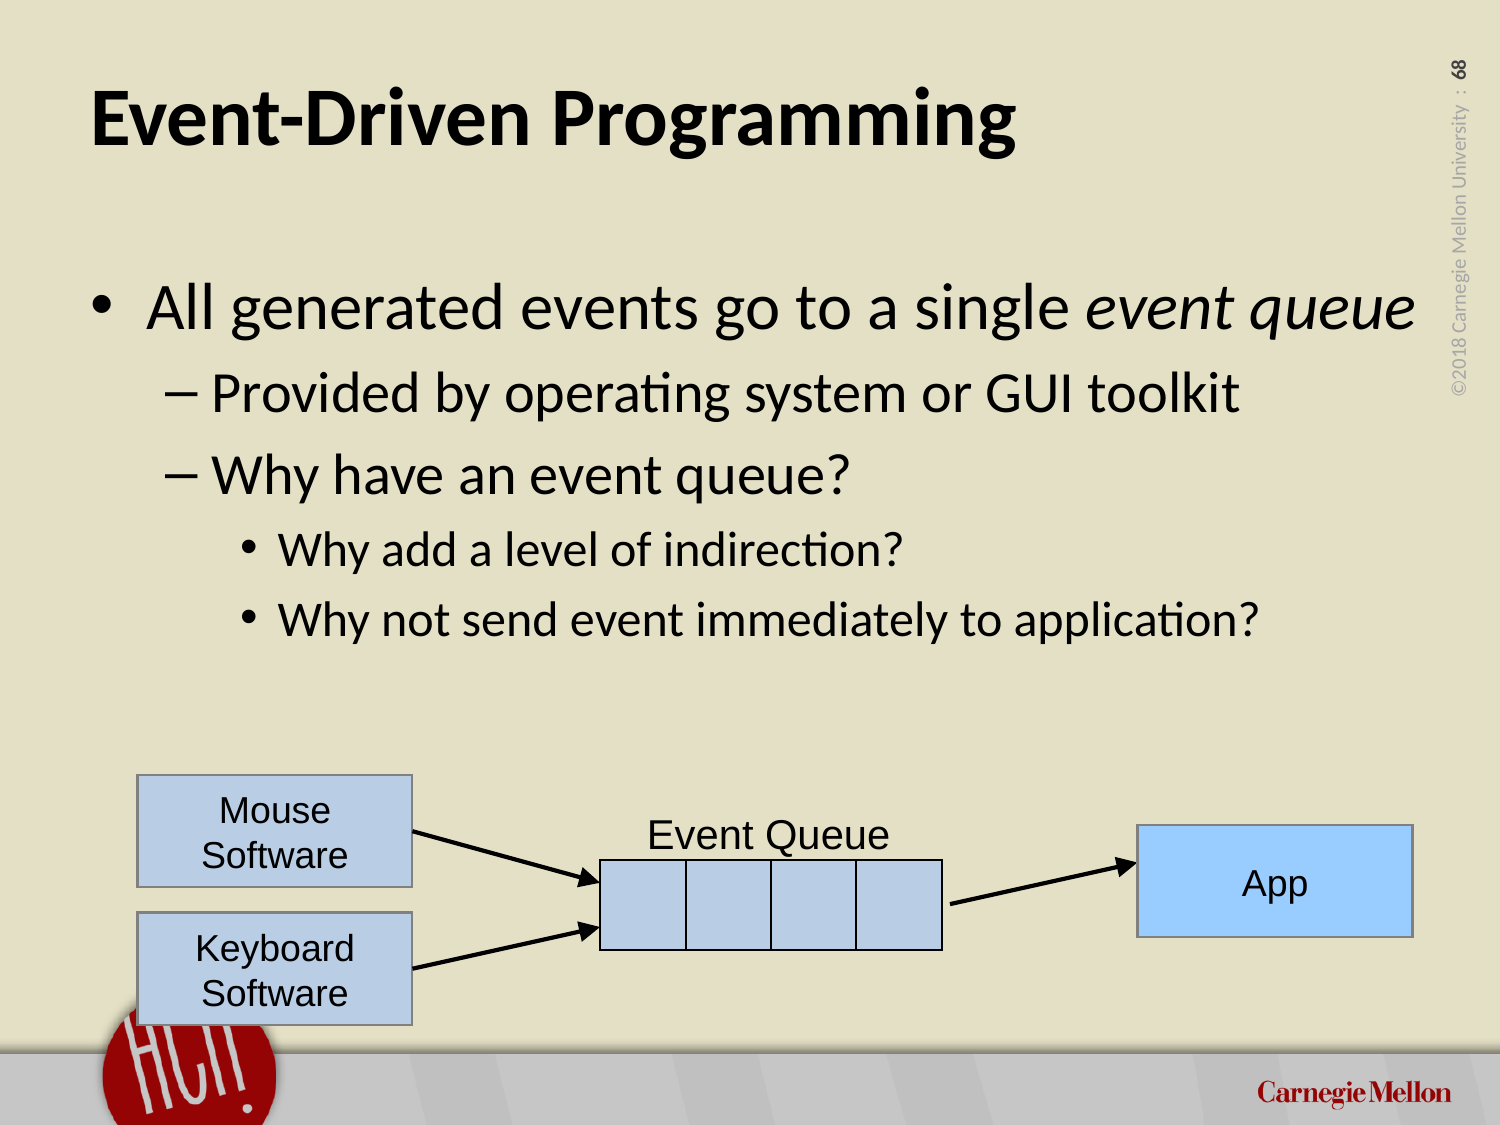

# Event-Driven Programming
All generated events go to a single event queue
Provided by operating system or GUI toolkit
Why have an event queue?
Why add a level of indirection?
Why not send event immediately to application?

Mouse
Software
Event Queue
App

Keyboard
Software